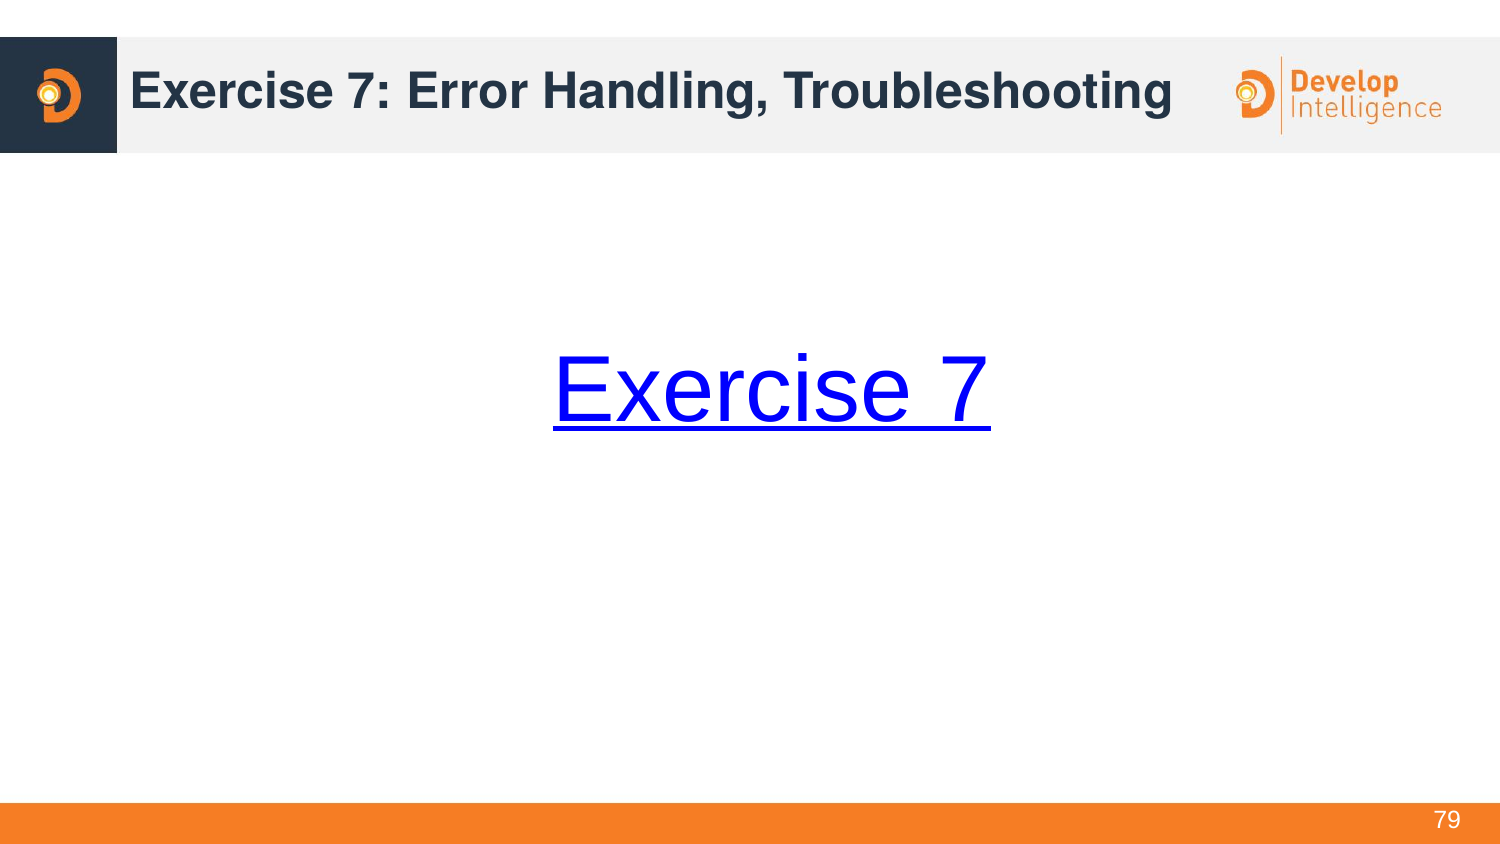

# Exercise 7: Error Handling, Troubleshooting

Exercise 7

79